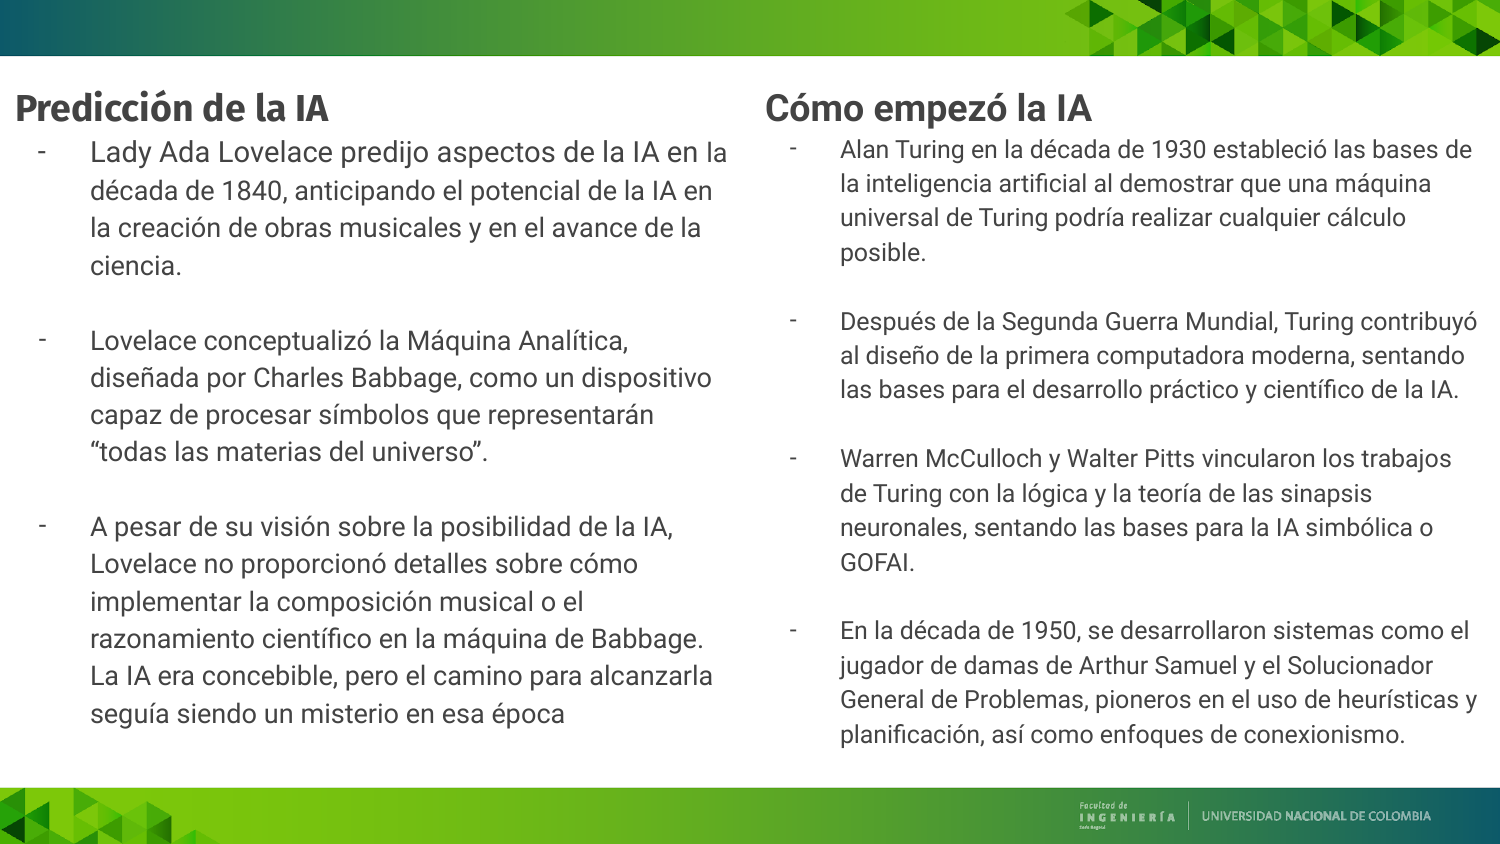

Predicción de la IA
Lady Ada Lovelace predijo aspectos de la IA en la década de 1840, anticipando el potencial de la IA en la creación de obras musicales y en el avance de la ciencia.

Lovelace conceptualizó la Máquina Analítica, diseñada por Charles Babbage, como un dispositivo capaz de procesar símbolos que representarán “todas las materias del universo”.

A pesar de su visión sobre la posibilidad de la IA, Lovelace no proporcionó detalles sobre cómo implementar la composición musical o el razonamiento científico en la máquina de Babbage. La IA era concebible, pero el camino para alcanzarla seguía siendo un misterio en esa época
Cómo empezó la IA
Alan Turing en la década de 1930 estableció las bases de la inteligencia artificial al demostrar que una máquina universal de Turing podría realizar cualquier cálculo posible.

Después de la Segunda Guerra Mundial, Turing contribuyó al diseño de la primera computadora moderna, sentando las bases para el desarrollo práctico y científico de la IA.

Warren McCulloch y Walter Pitts vincularon los trabajos de Turing con la lógica y la teoría de las sinapsis neuronales, sentando las bases para la IA simbólica o GOFAI.

En la década de 1950, se desarrollaron sistemas como el jugador de damas de Arthur Samuel y el Solucionador General de Problemas, pioneros en el uso de heurísticas y planificación, así como enfoques de conexionismo.